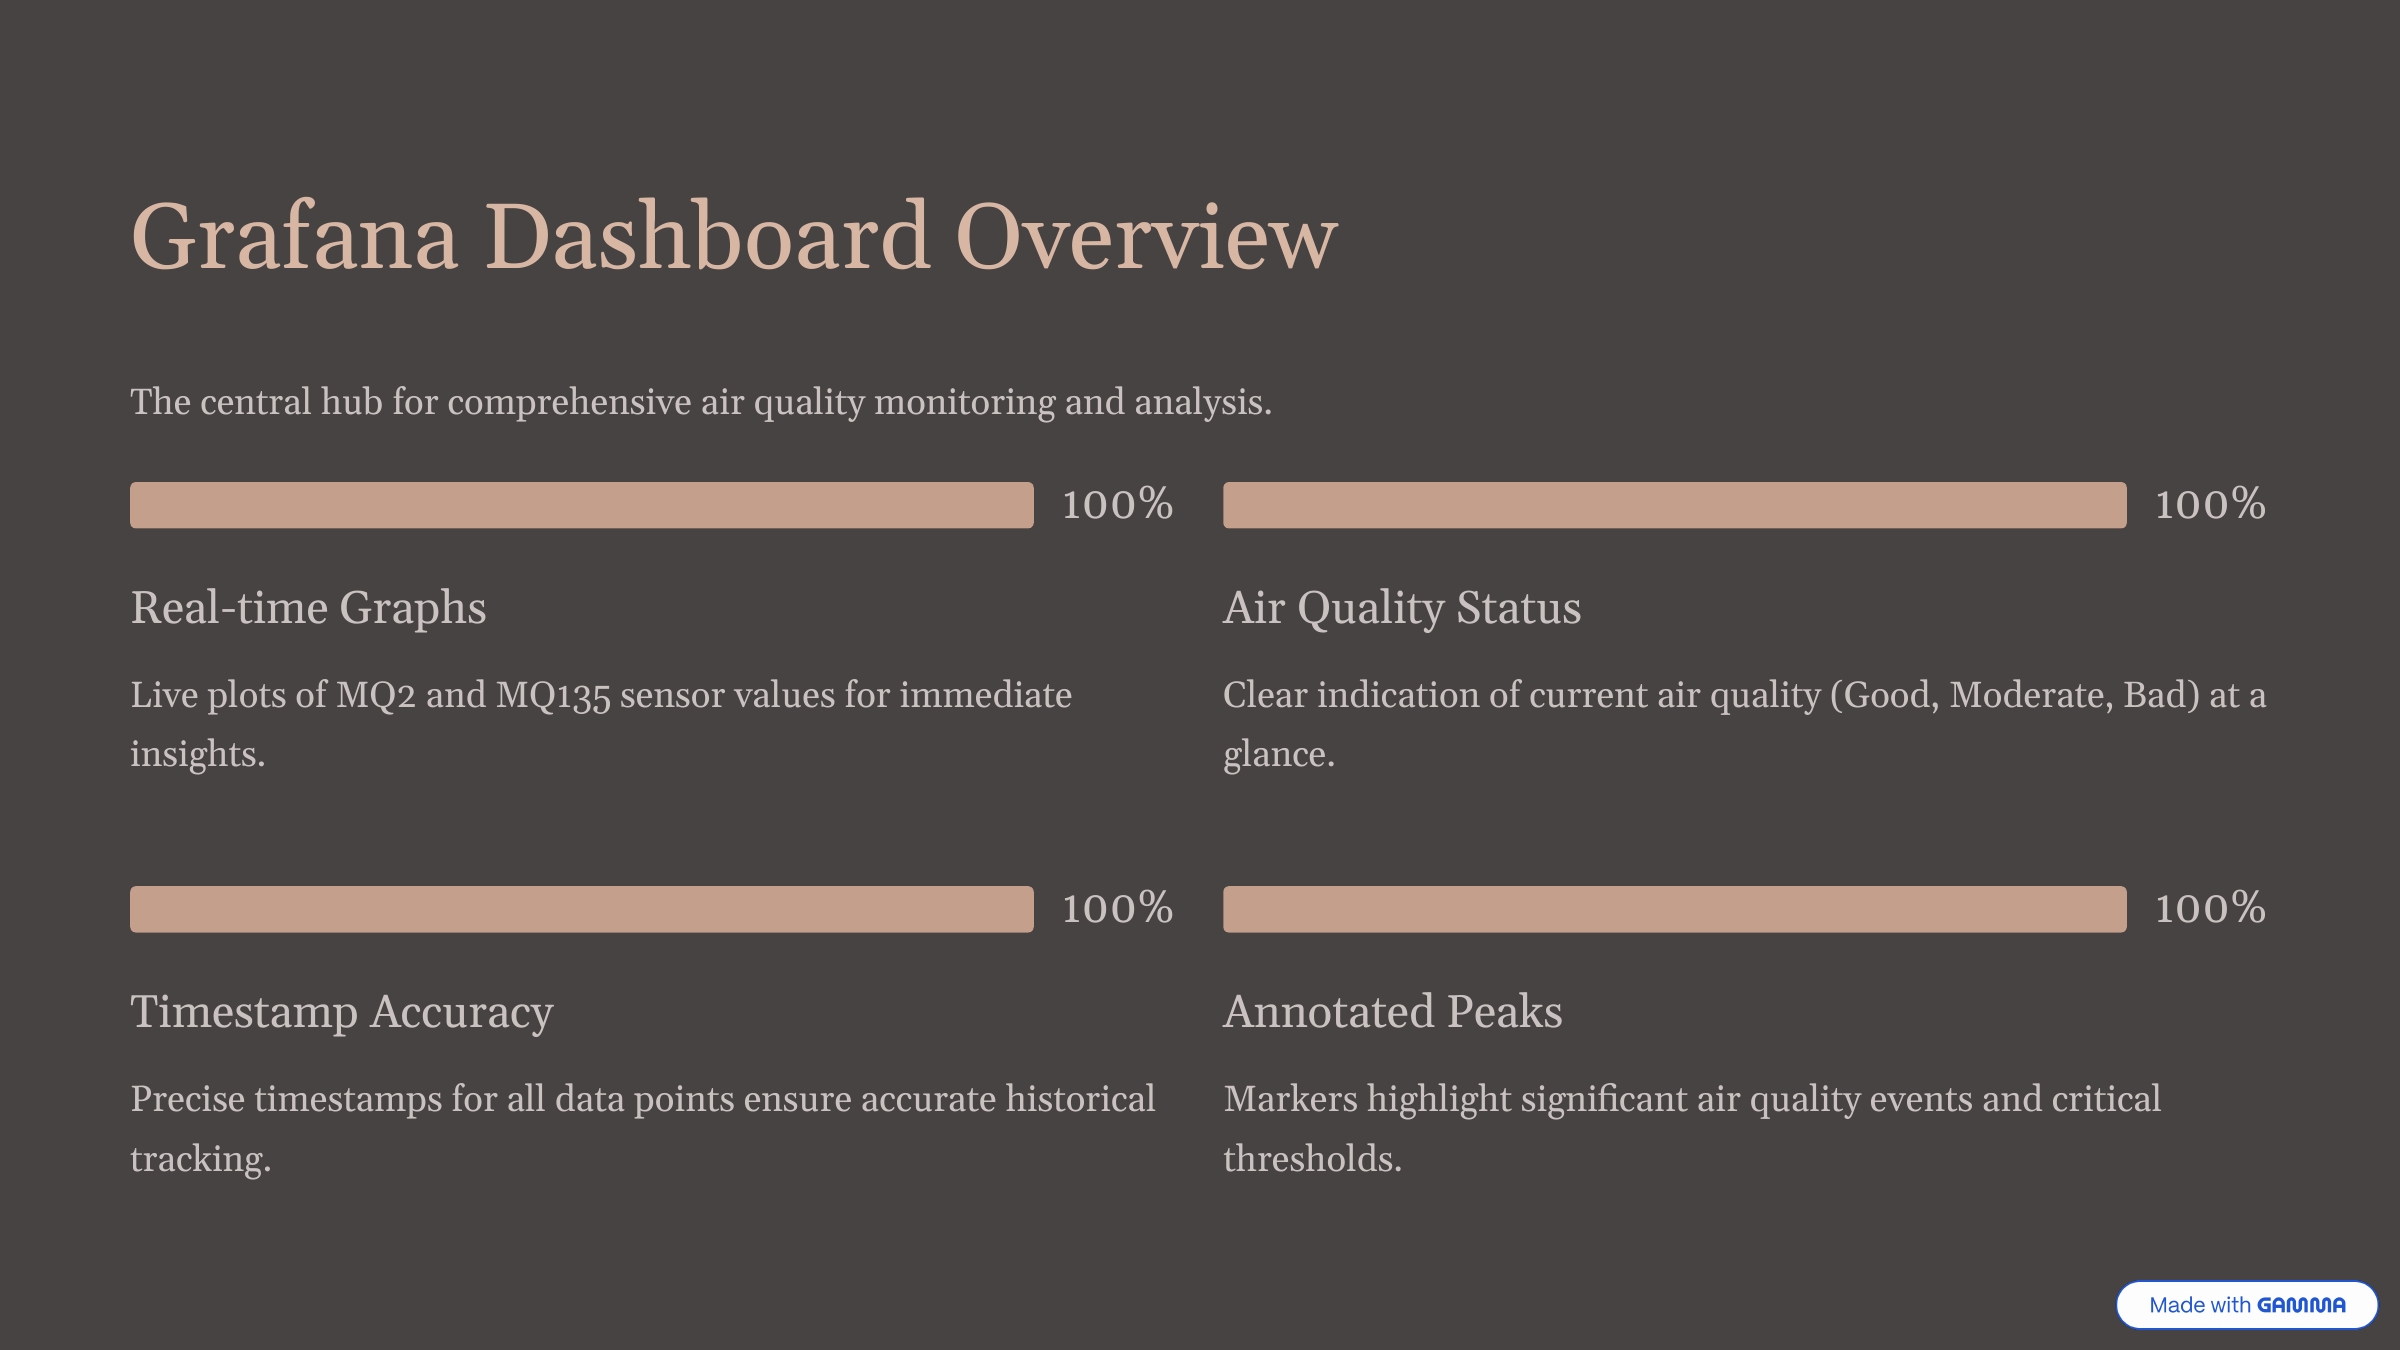

Grafana Dashboard Overview
The central hub for comprehensive air quality monitoring and analysis.

100%

100%
Real-time Graphs
Air Quality Status
Live plots of MQ2 and MQ135 sensor values for immediate insights.
Clear indication of current air quality (Good, Moderate, Bad) at a glance.

100%

100%
Timestamp Accuracy
Annotated Peaks
Precise timestamps for all data points ensure accurate historical tracking.
Markers highlight significant air quality events and critical thresholds.